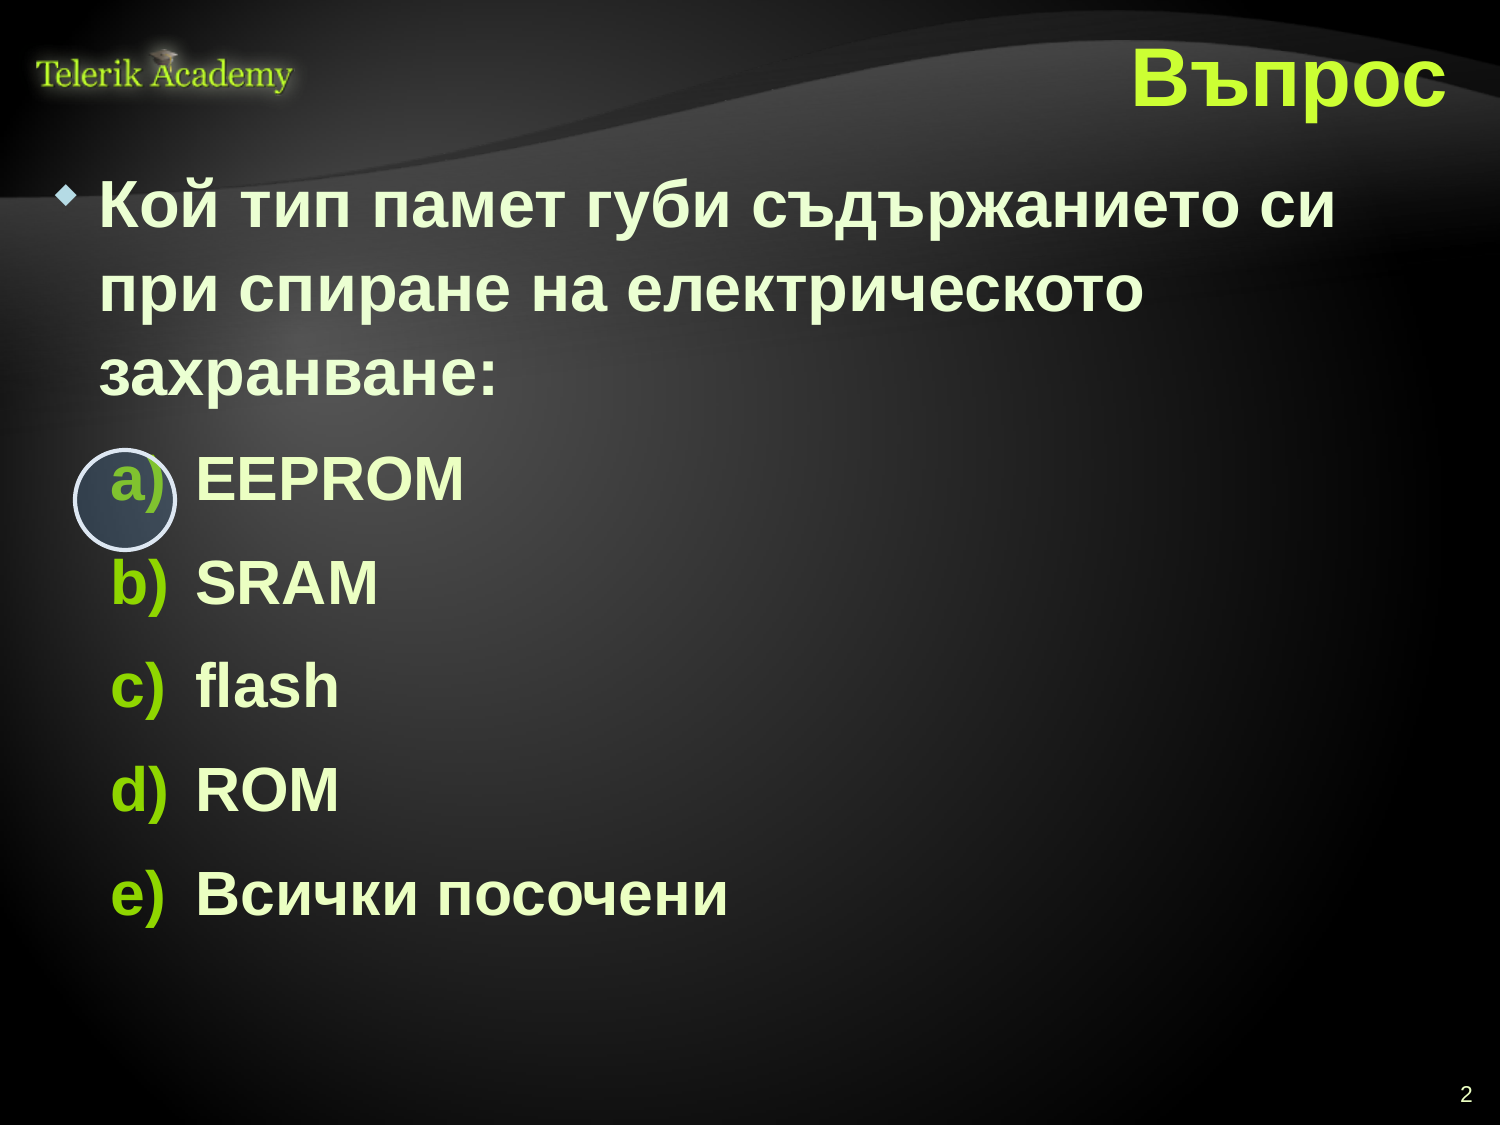

# Въпрос
Кой тип памет губи съдържанието си при спиране на електрическото захранване:
EEPROM
SRAM
flash
ROM
Всички посочени

2